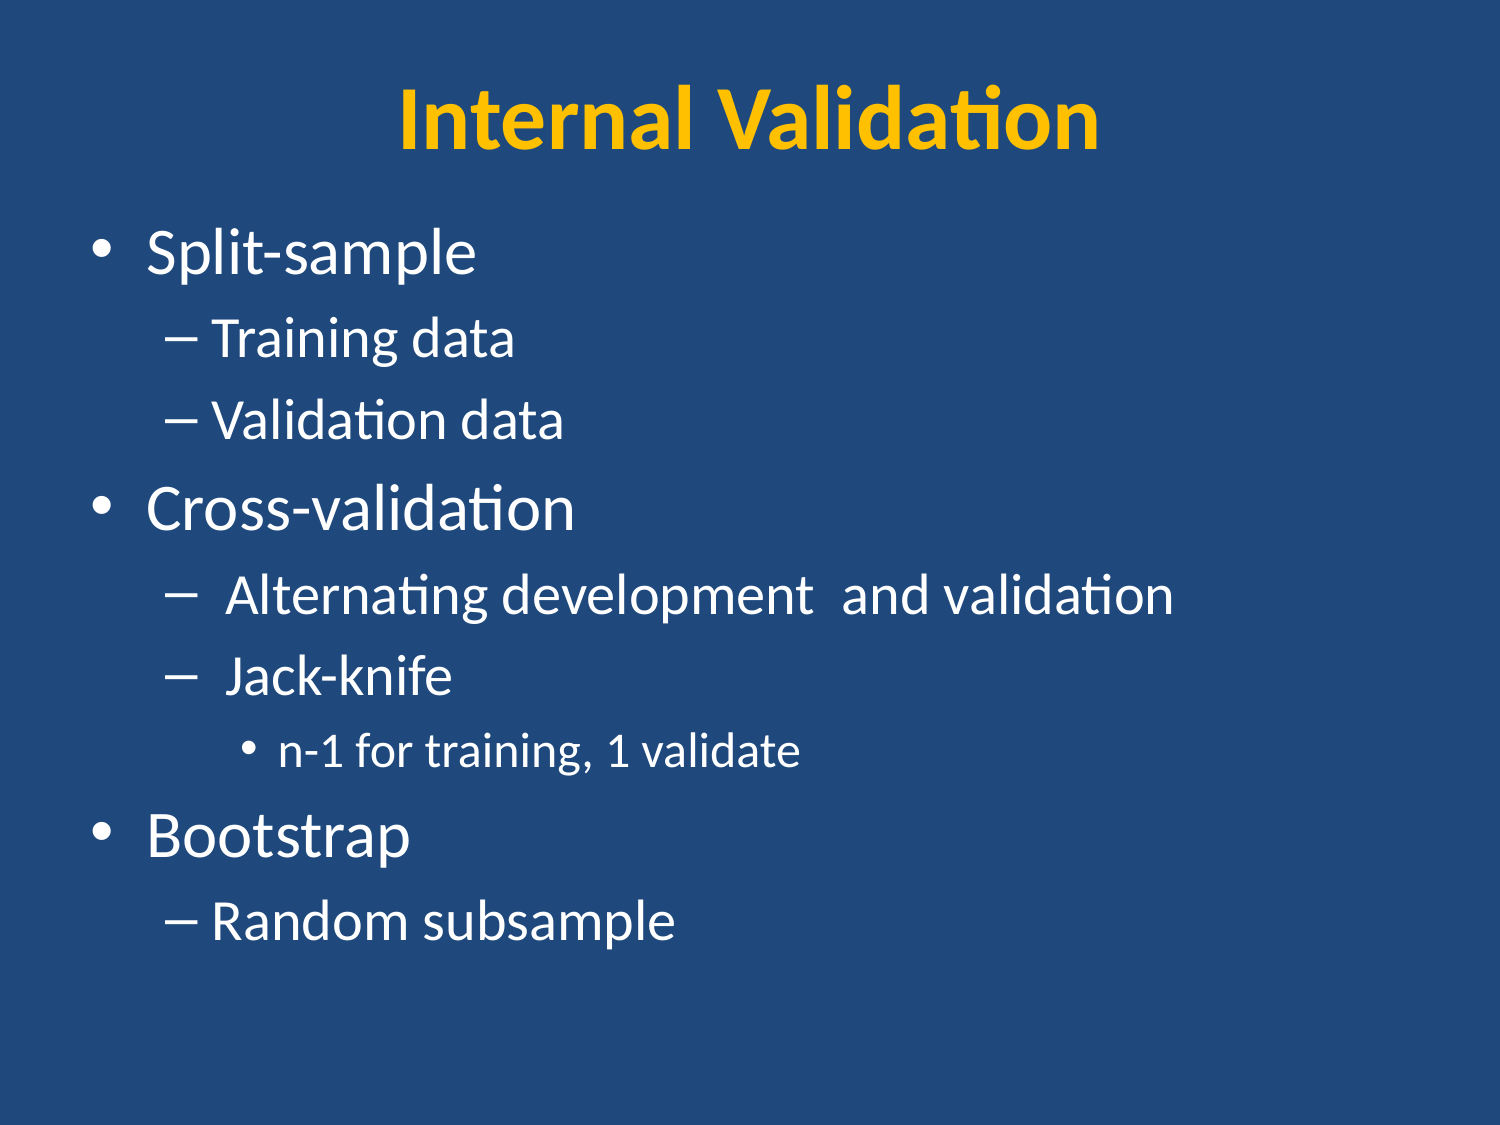

# Internal Validation
Split-sample
Training data
Validation data
Cross-validation
 Alternating development  and validation
 Jack-knife
n-1 for training, 1 validate
Bootstrap
Random subsample